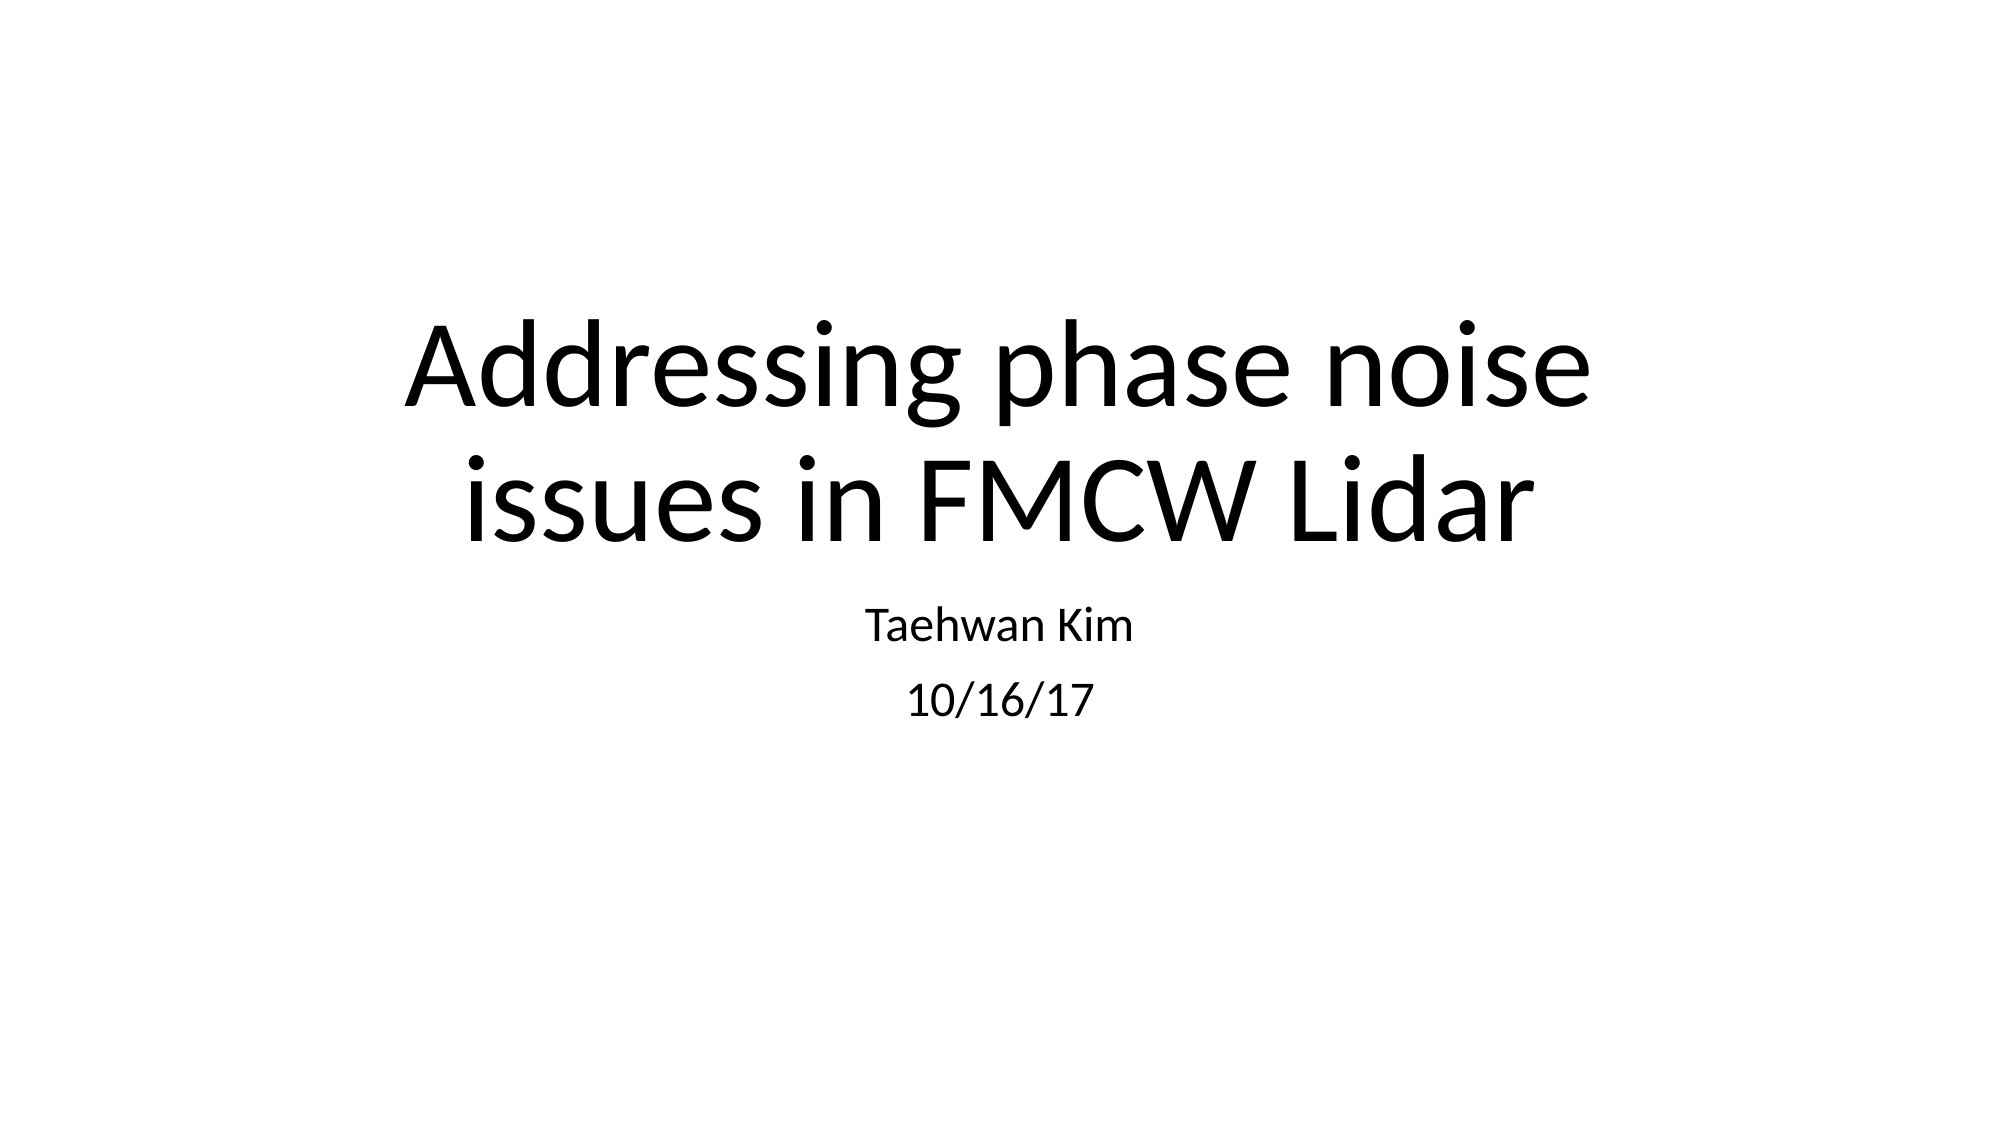

# Addressing phase noise issues in FMCW Lidar
Taehwan Kim
10/16/17